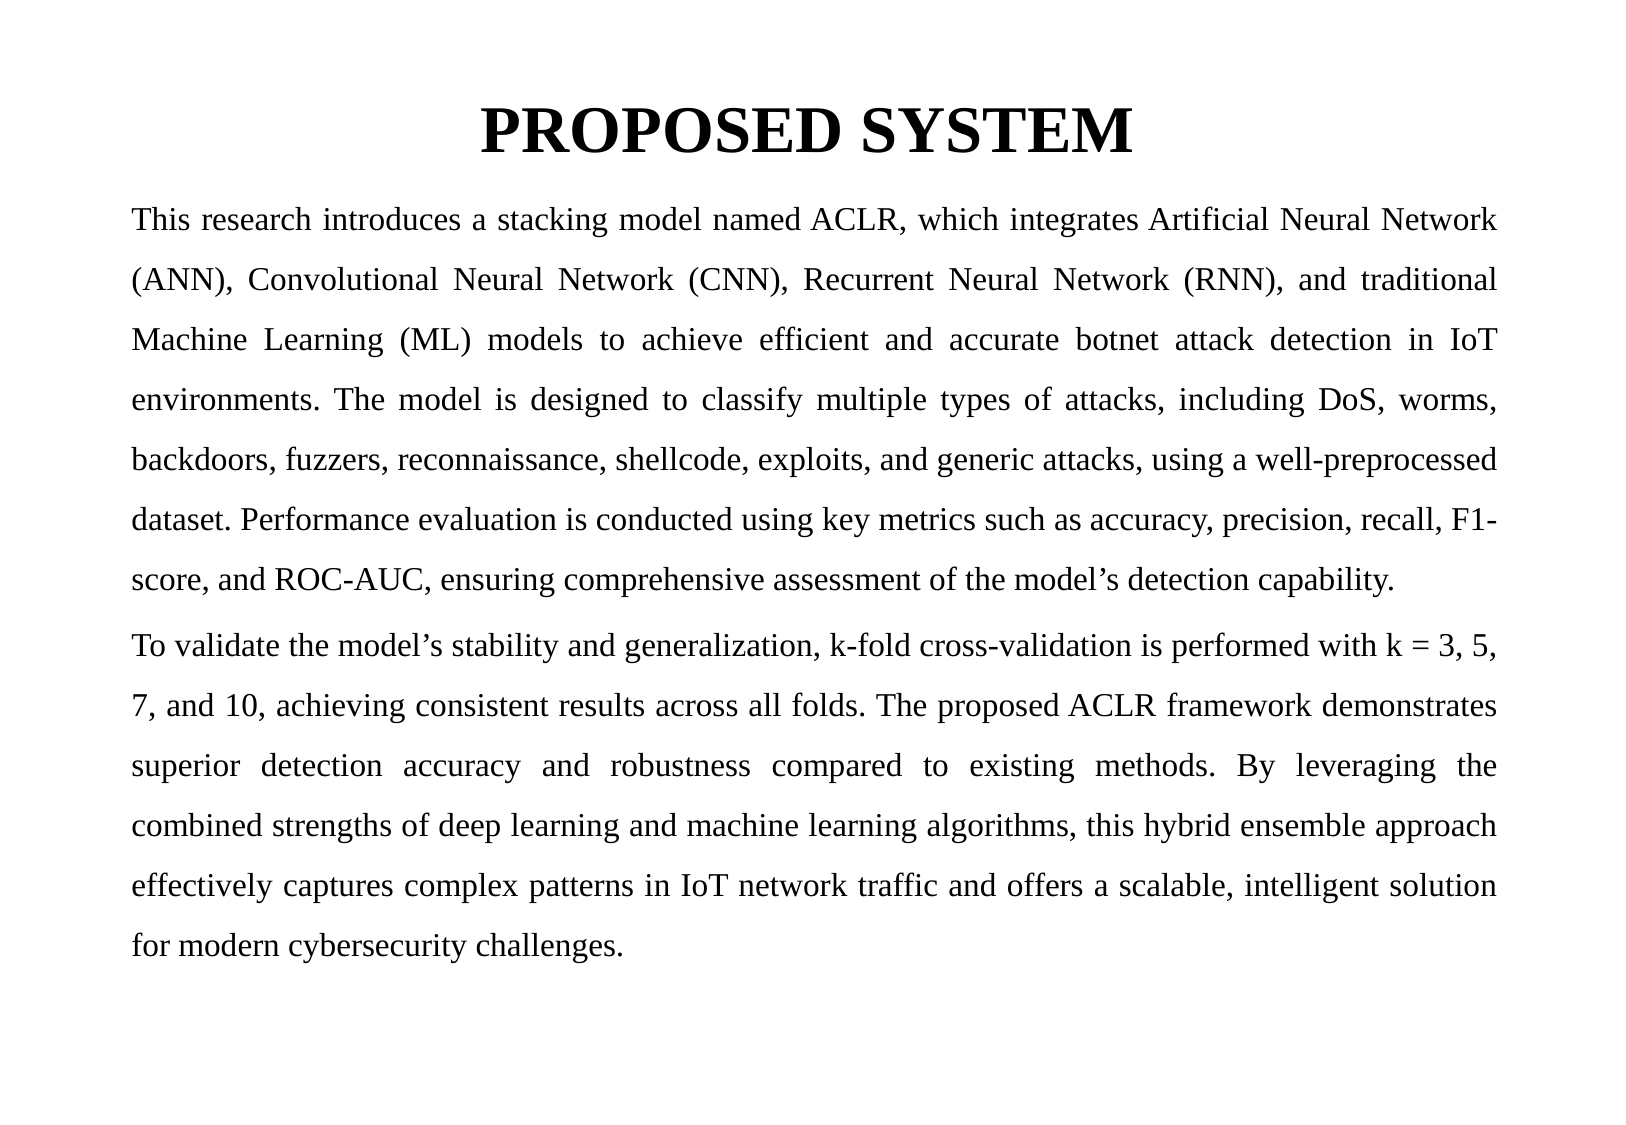

# PROPOSED SYSTEM
This research introduces a stacking model named ACLR, which integrates Artificial Neural Network (ANN), Convolutional Neural Network (CNN), Recurrent Neural Network (RNN), and traditional Machine Learning (ML) models to achieve efficient and accurate botnet attack detection in IoT environments. The model is designed to classify multiple types of attacks, including DoS, worms, backdoors, fuzzers, reconnaissance, shellcode, exploits, and generic attacks, using a well-preprocessed dataset. Performance evaluation is conducted using key metrics such as accuracy, precision, recall, F1-score, and ROC-AUC, ensuring comprehensive assessment of the model’s detection capability.
To validate the model’s stability and generalization, k-fold cross-validation is performed with k = 3, 5, 7, and 10, achieving consistent results across all folds. The proposed ACLR framework demonstrates superior detection accuracy and robustness compared to existing methods. By leveraging the combined strengths of deep learning and machine learning algorithms, this hybrid ensemble approach effectively captures complex patterns in IoT network traffic and offers a scalable, intelligent solution for modern cybersecurity challenges.